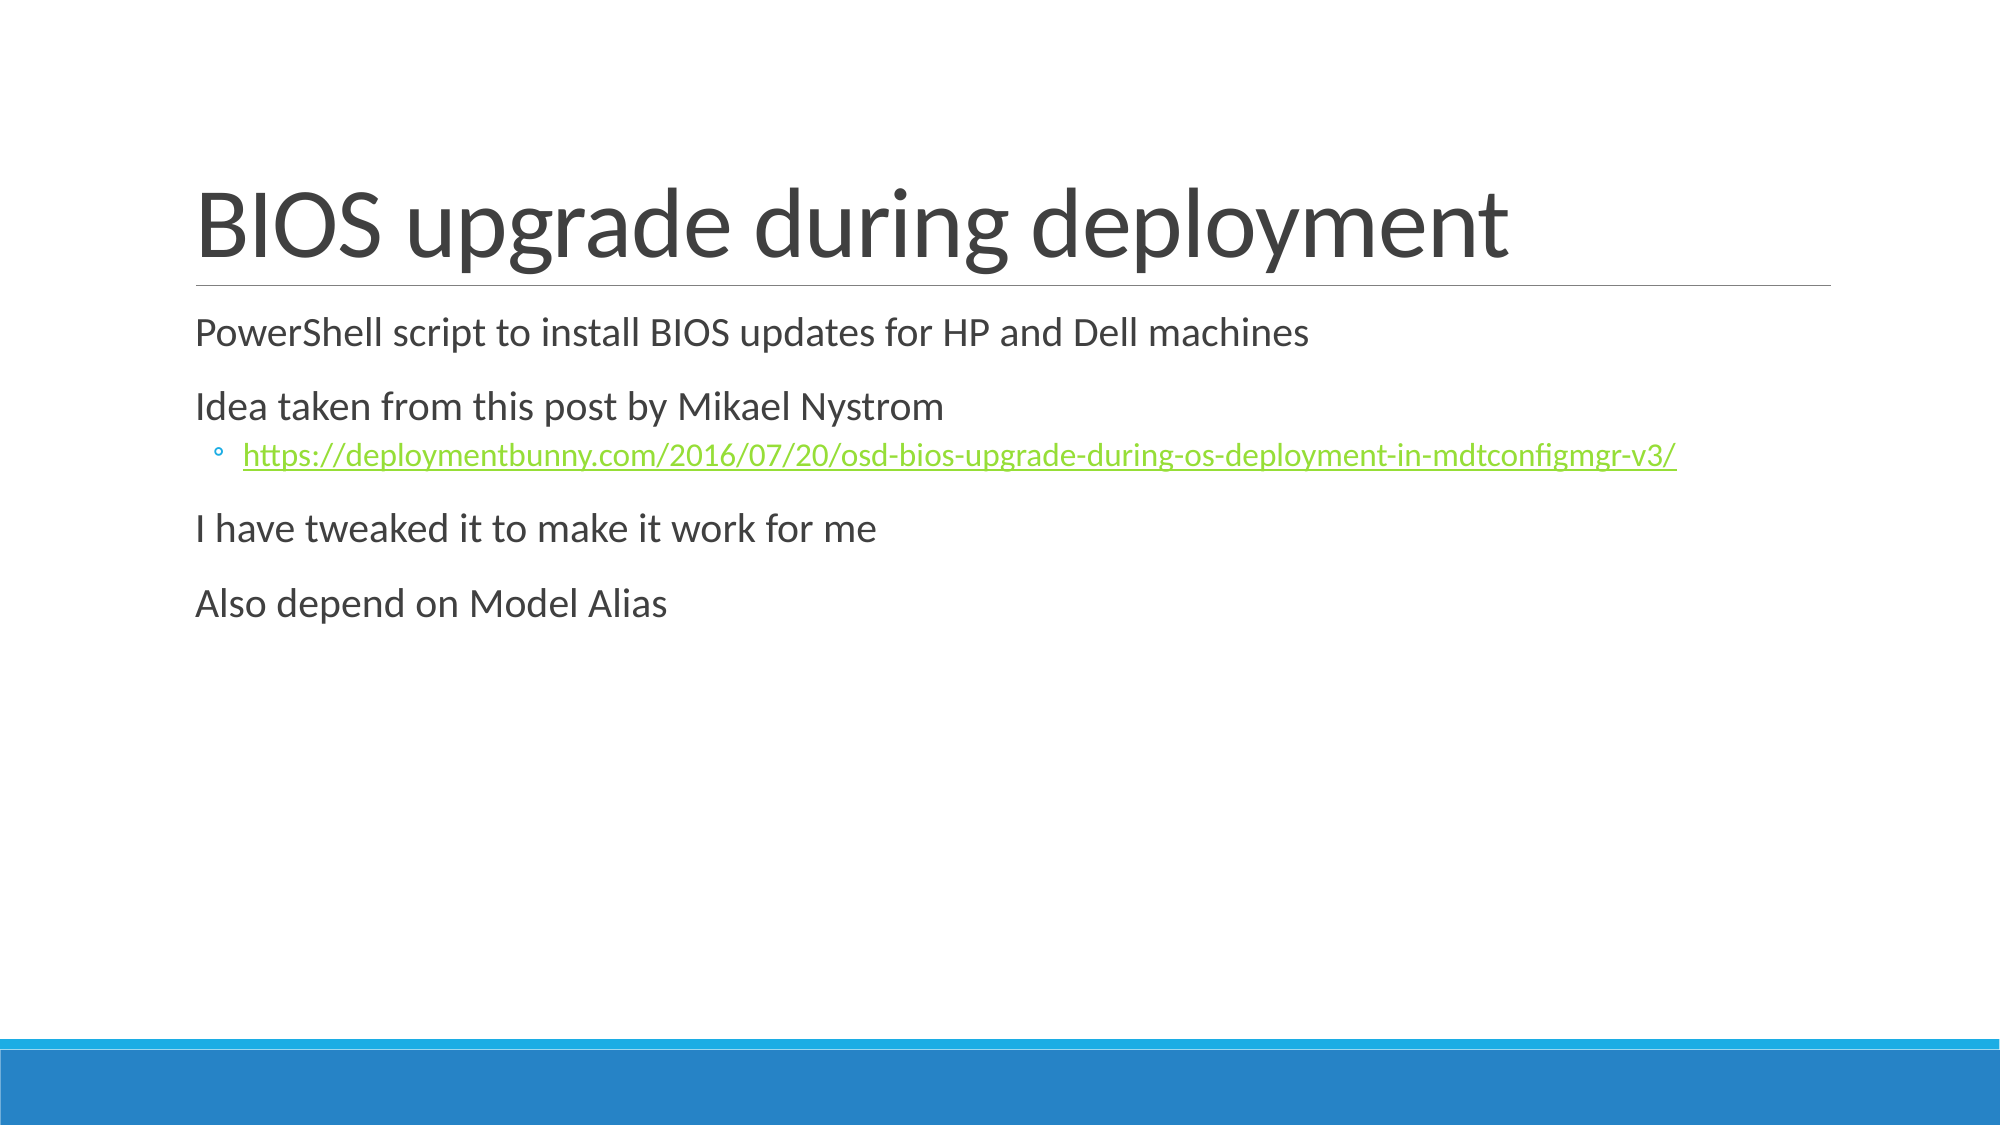

# BIOS upgrade during deployment
PowerShell script to install BIOS updates for HP and Dell machines
Idea taken from this post by Mikael Nystrom
https://deploymentbunny.com/2016/07/20/osd-bios-upgrade-during-os-deployment-in-mdtconfigmgr-v3/
I have tweaked it to make it work for me
Also depend on Model Alias